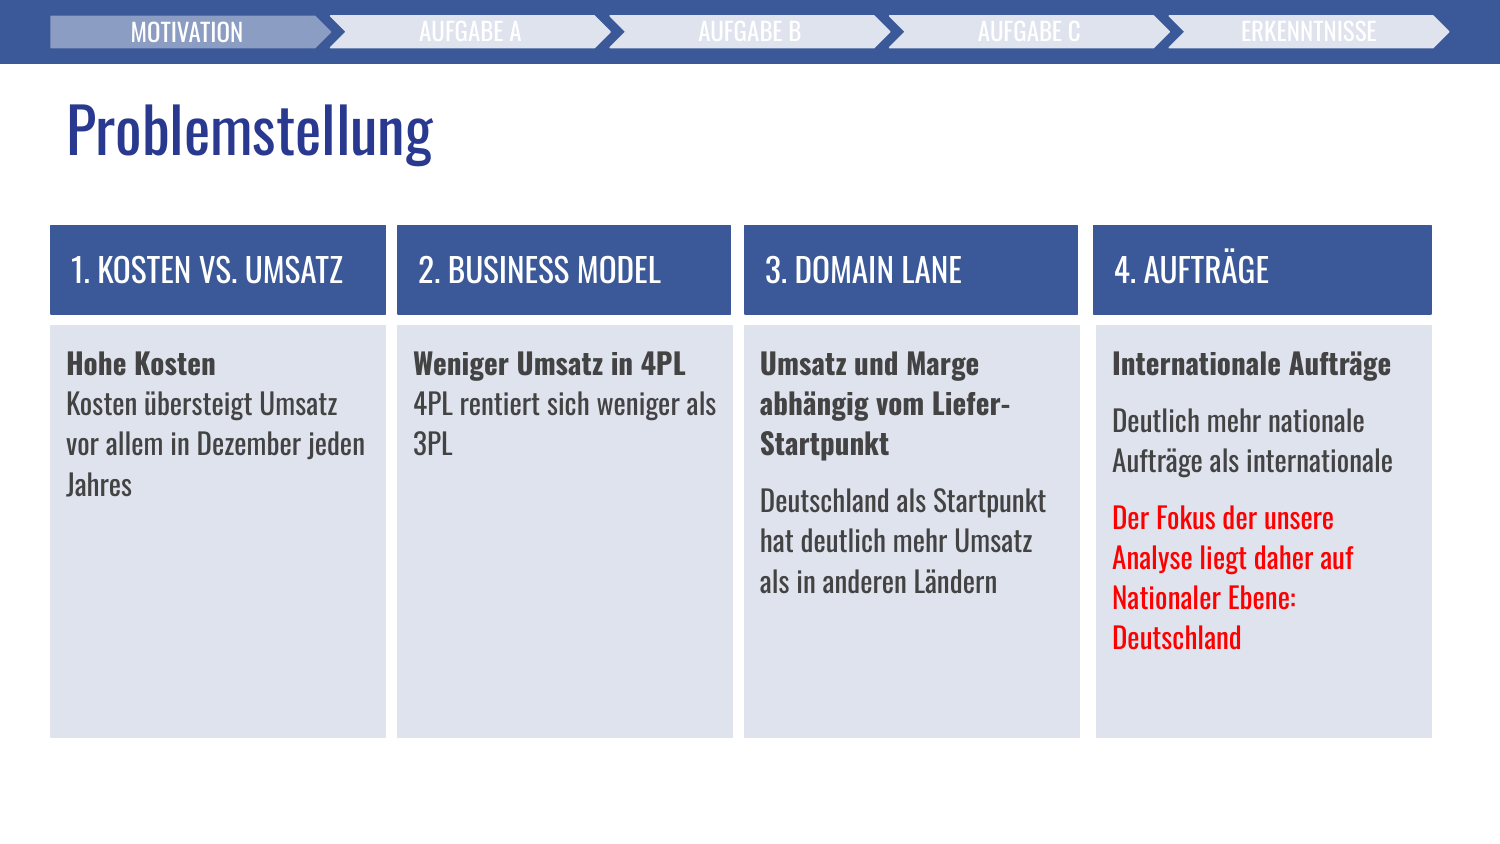

AUFGABE A
AUFGABE B
ERKENNTNISSE
AUFGABE C
MOTIVATION
# Problemstellung
1. KOSTEN VS. UMSATZ
2. BUSINESS MODEL
3. DOMAIN LANE

4. AUFTRÄGE

Hohe Kosten
Kosten übersteigt Umsatz vor allem in Dezember jeden Jahres

Weniger Umsatz in 4PL
4PL rentiert sich weniger als 3PL
Umsatz und Marge abhängig vom Liefer-Startpunkt
Deutschland als Startpunkt hat deutlich mehr Umsatz als in anderen Ländern
Internationale Aufträge
Deutlich mehr nationale Aufträge als internationale
Der Fokus der unsere Analyse liegt daher auf Nationaler Ebene: Deutschland